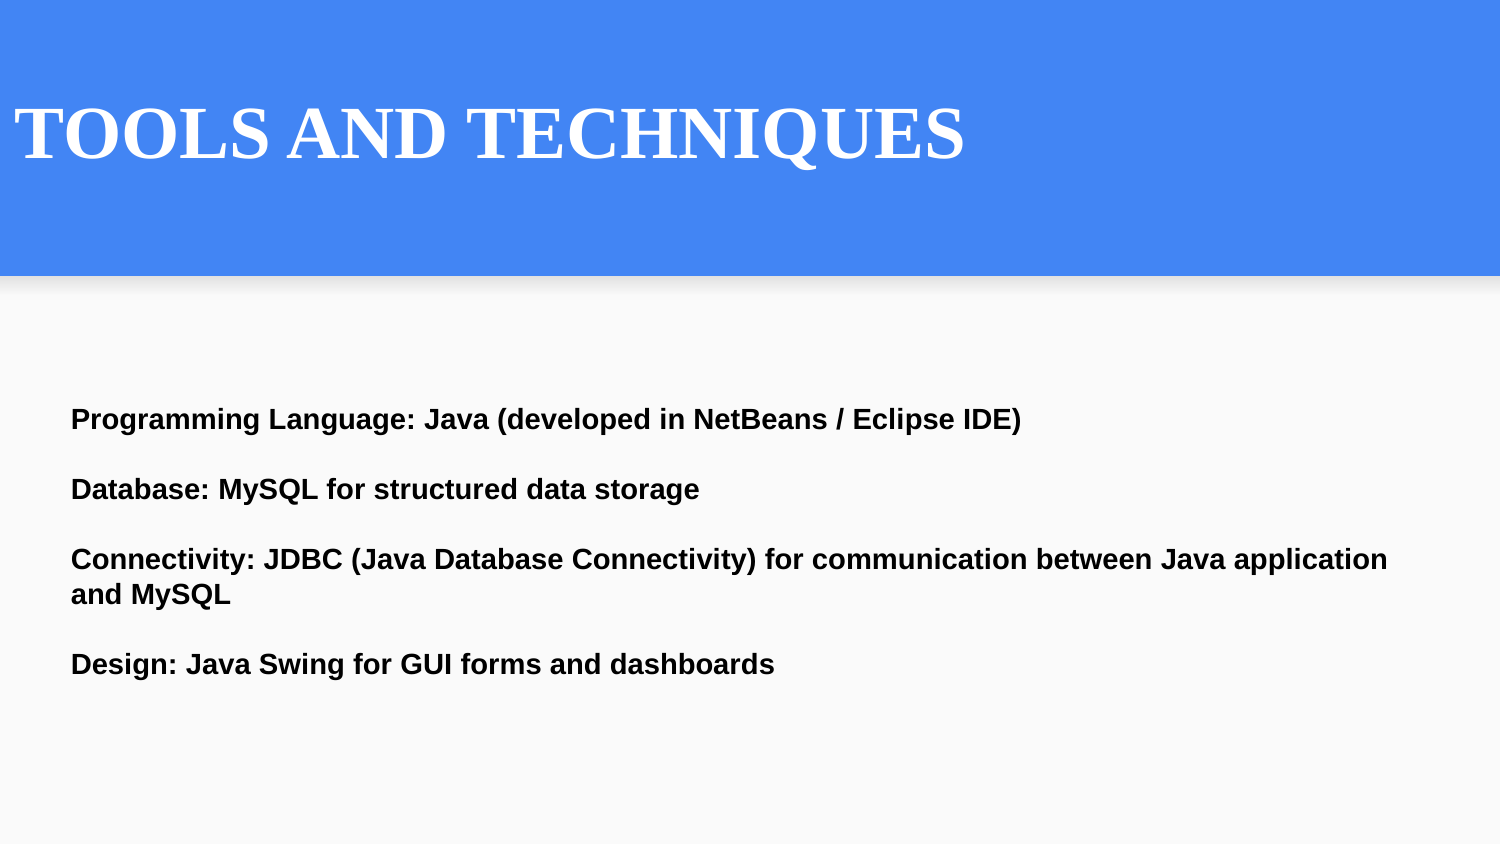

TOOLS AND TECHNIQUES

Programming Language: Java (developed in NetBeans / Eclipse IDE)

Database: MySQL for structured data storage

Connectivity: JDBC (Java Database Connectivity) for communication between Java application and MySQL

Design: Java Swing for GUI forms and dashboards